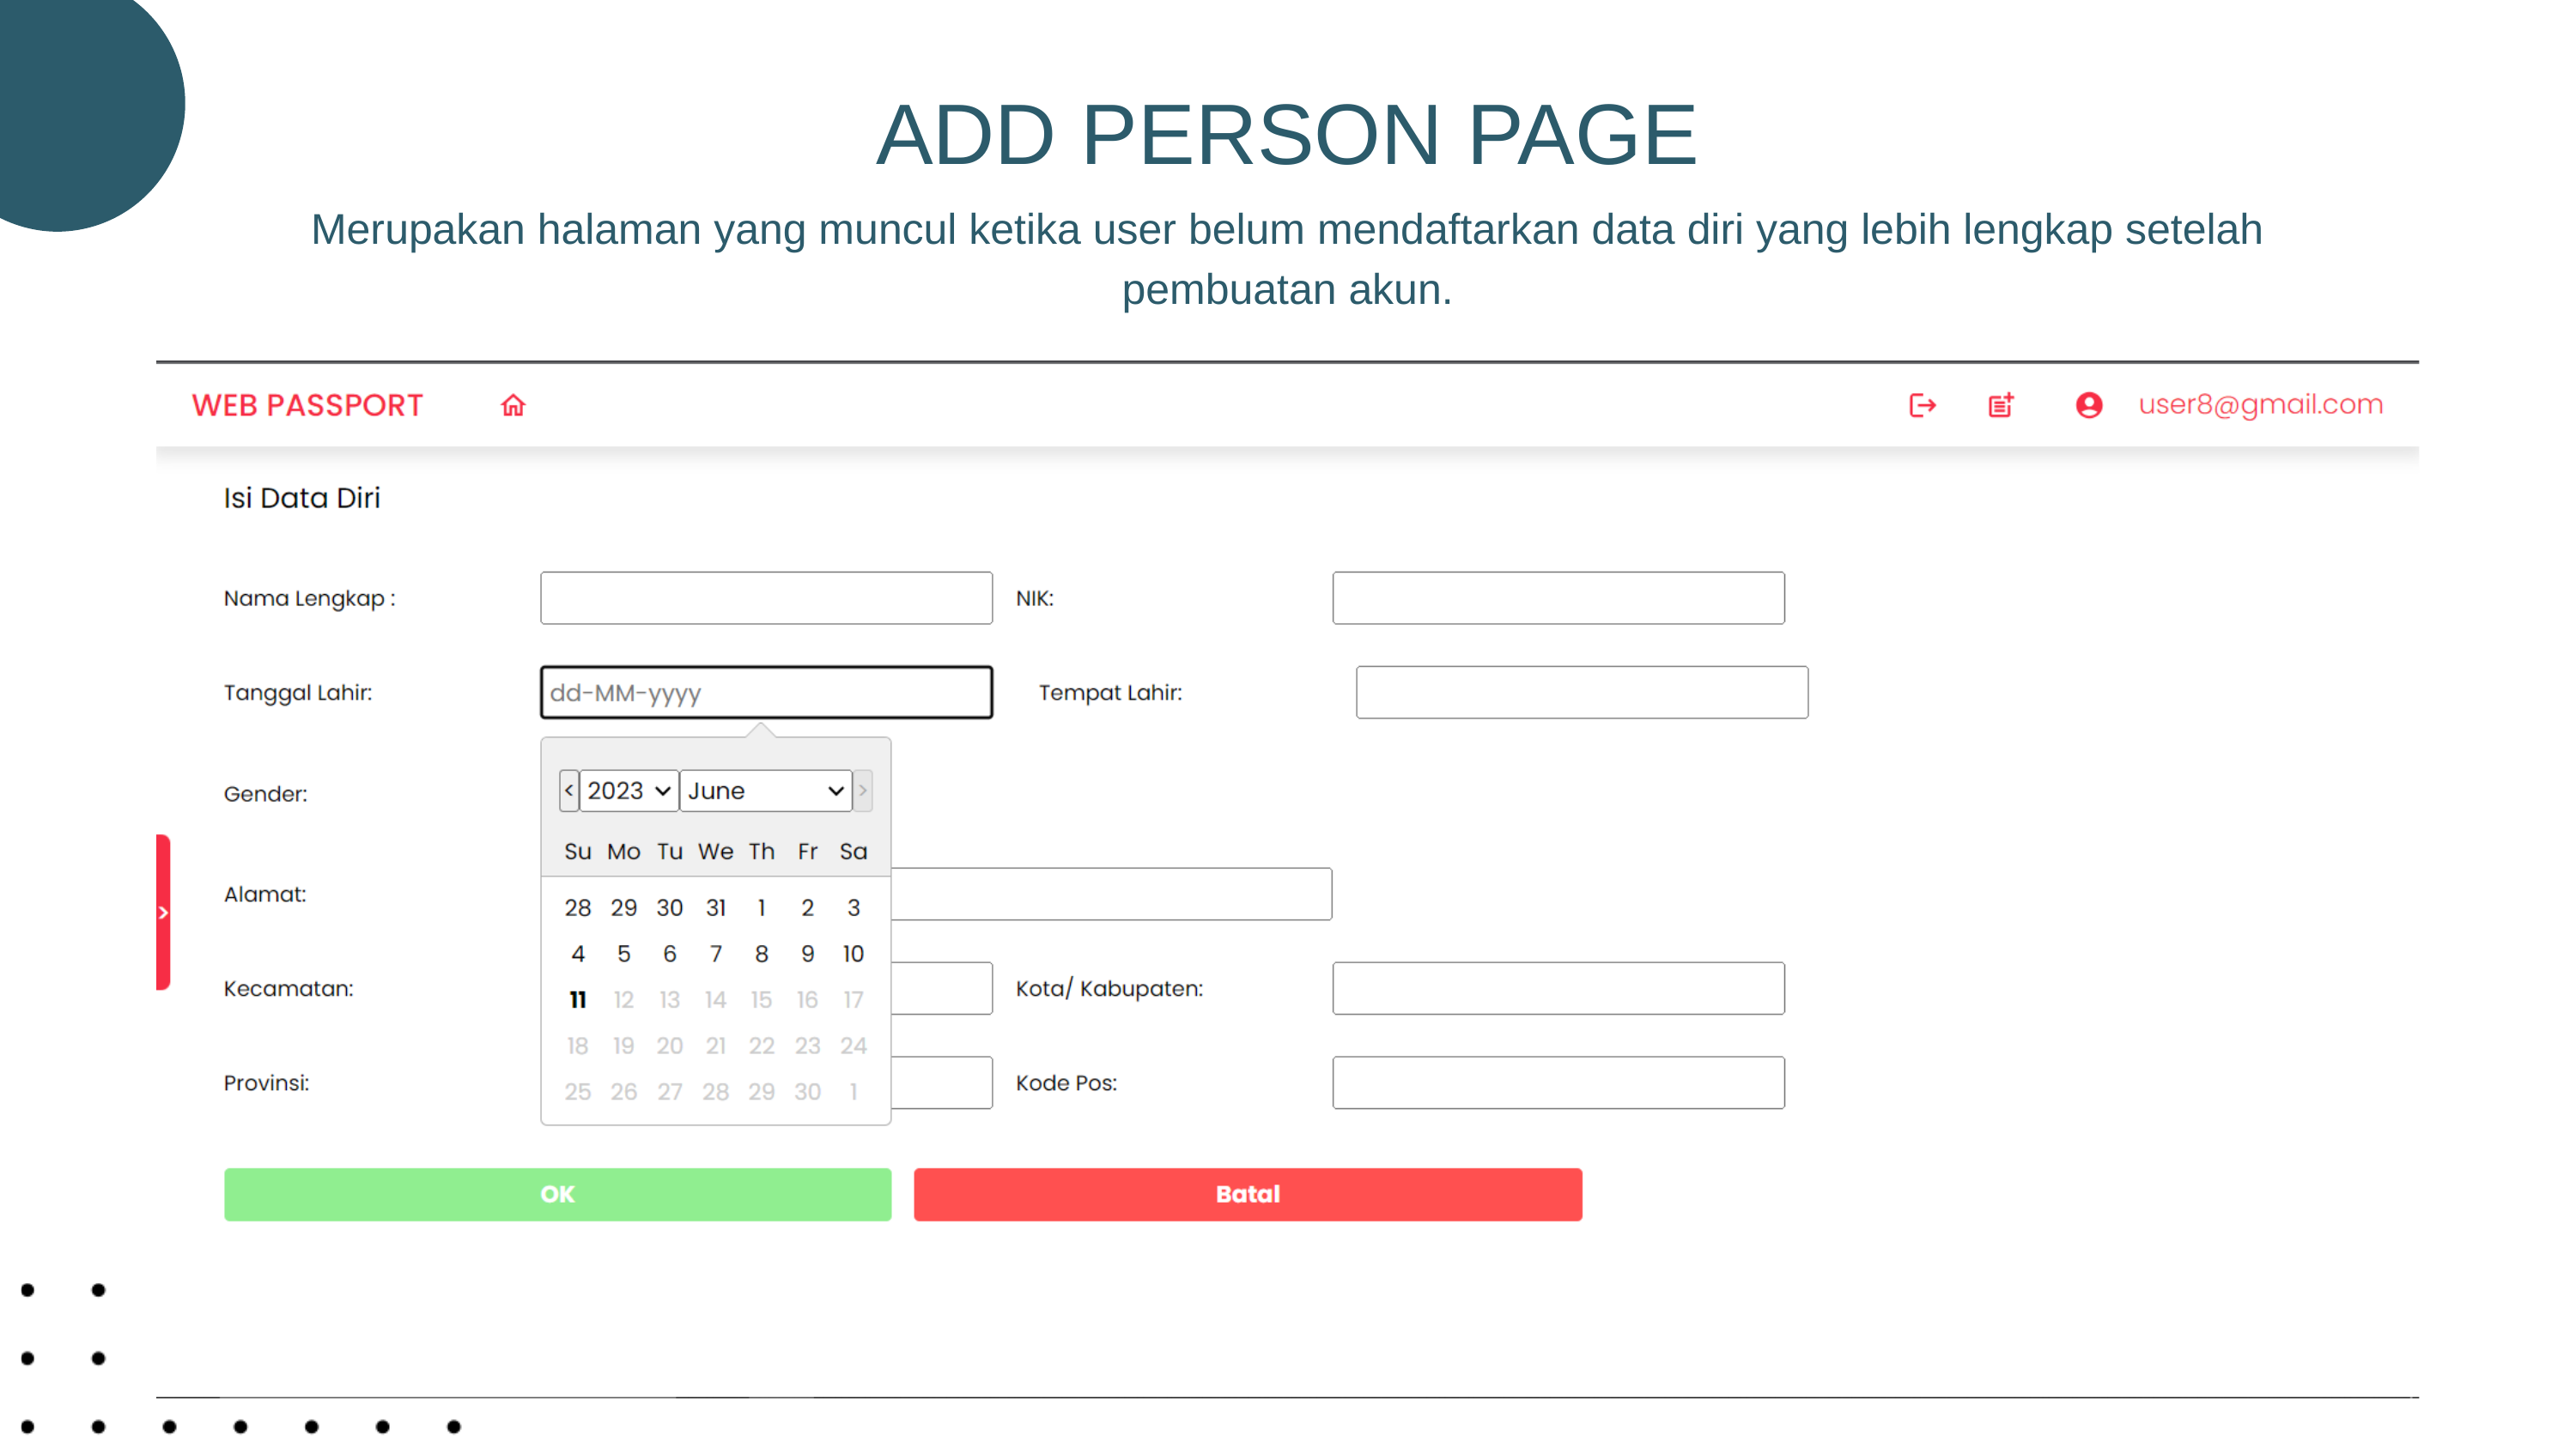

ADD PERSON PAGE
Merupakan halaman yang muncul ketika user belum mendaftarkan data diri yang lebih lengkap setelah pembuatan akun.